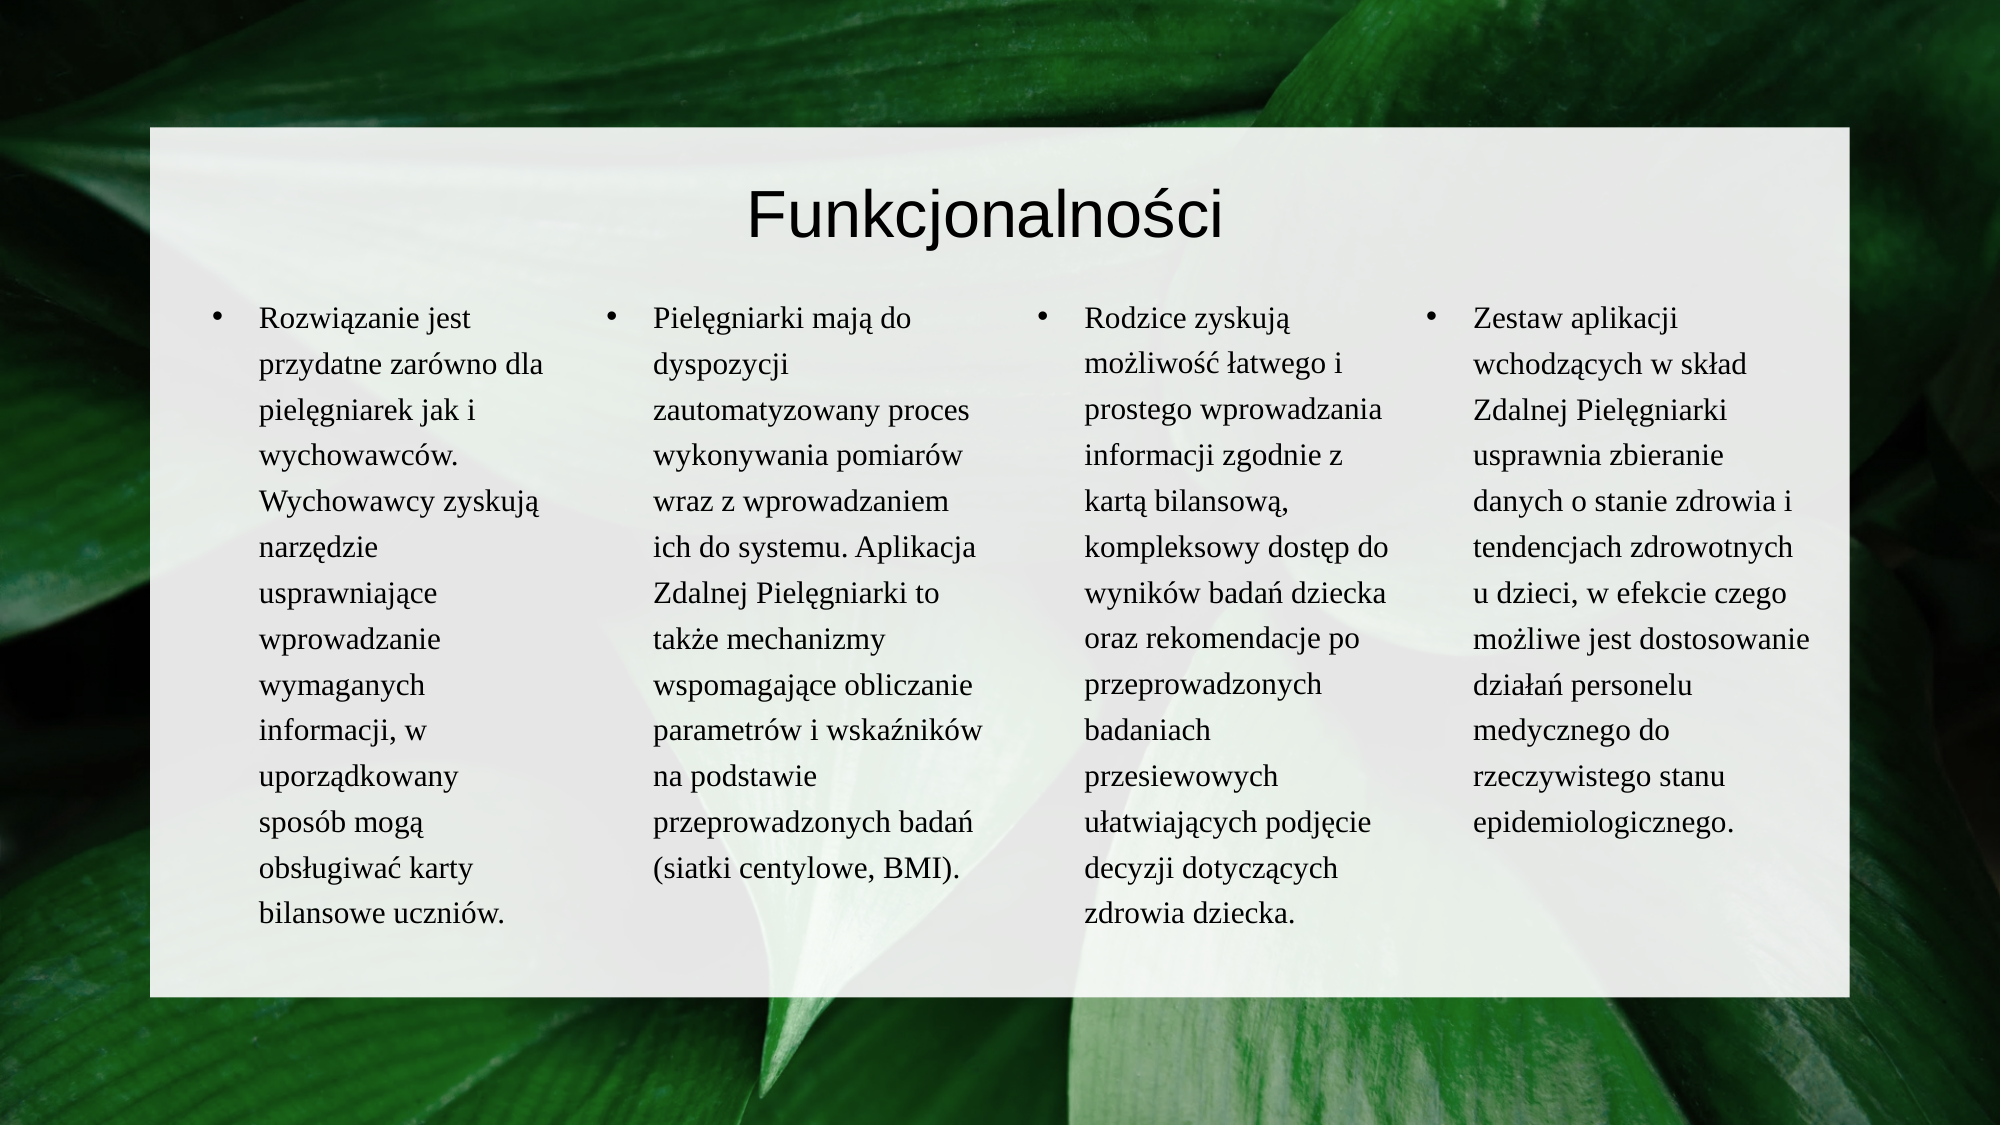

# Funkcjonalności
Rozwiązanie jest przydatne zarówno dla pielęgniarek jak i wychowawców. Wychowawcy zyskują narzędzie usprawniające wprowadzanie wymaganych informacji, w uporządkowany sposób mogą obsługiwać karty bilansowe uczniów.
Pielęgniarki mają do dyspozycji zautomatyzowany proces wykonywania pomiarów wraz z wprowadzaniem ich do systemu. Aplikacja Zdalnej Pielęgniarki to także mechanizmy wspomagające obliczanie parametrów i wskaźników na podstawie przeprowadzonych badań (siatki centylowe, BMI).
Rodzice zyskują możliwość łatwego i prostego wprowadzania informacji zgodnie z kartą bilansową, kompleksowy dostęp do wyników badań dziecka oraz rekomendacje po przeprowadzonych badaniach przesiewowych ułatwiających podjęcie decyzji dotyczących zdrowia dziecka.
Zestaw aplikacji wchodzących w skład Zdalnej Pielęgniarki usprawnia zbieranie danych o stanie zdrowia i tendencjach zdrowotnych u dzieci, w efekcie czego możliwe jest dostosowanie działań personelu medycznego do rzeczywistego stanu epidemiologicznego.